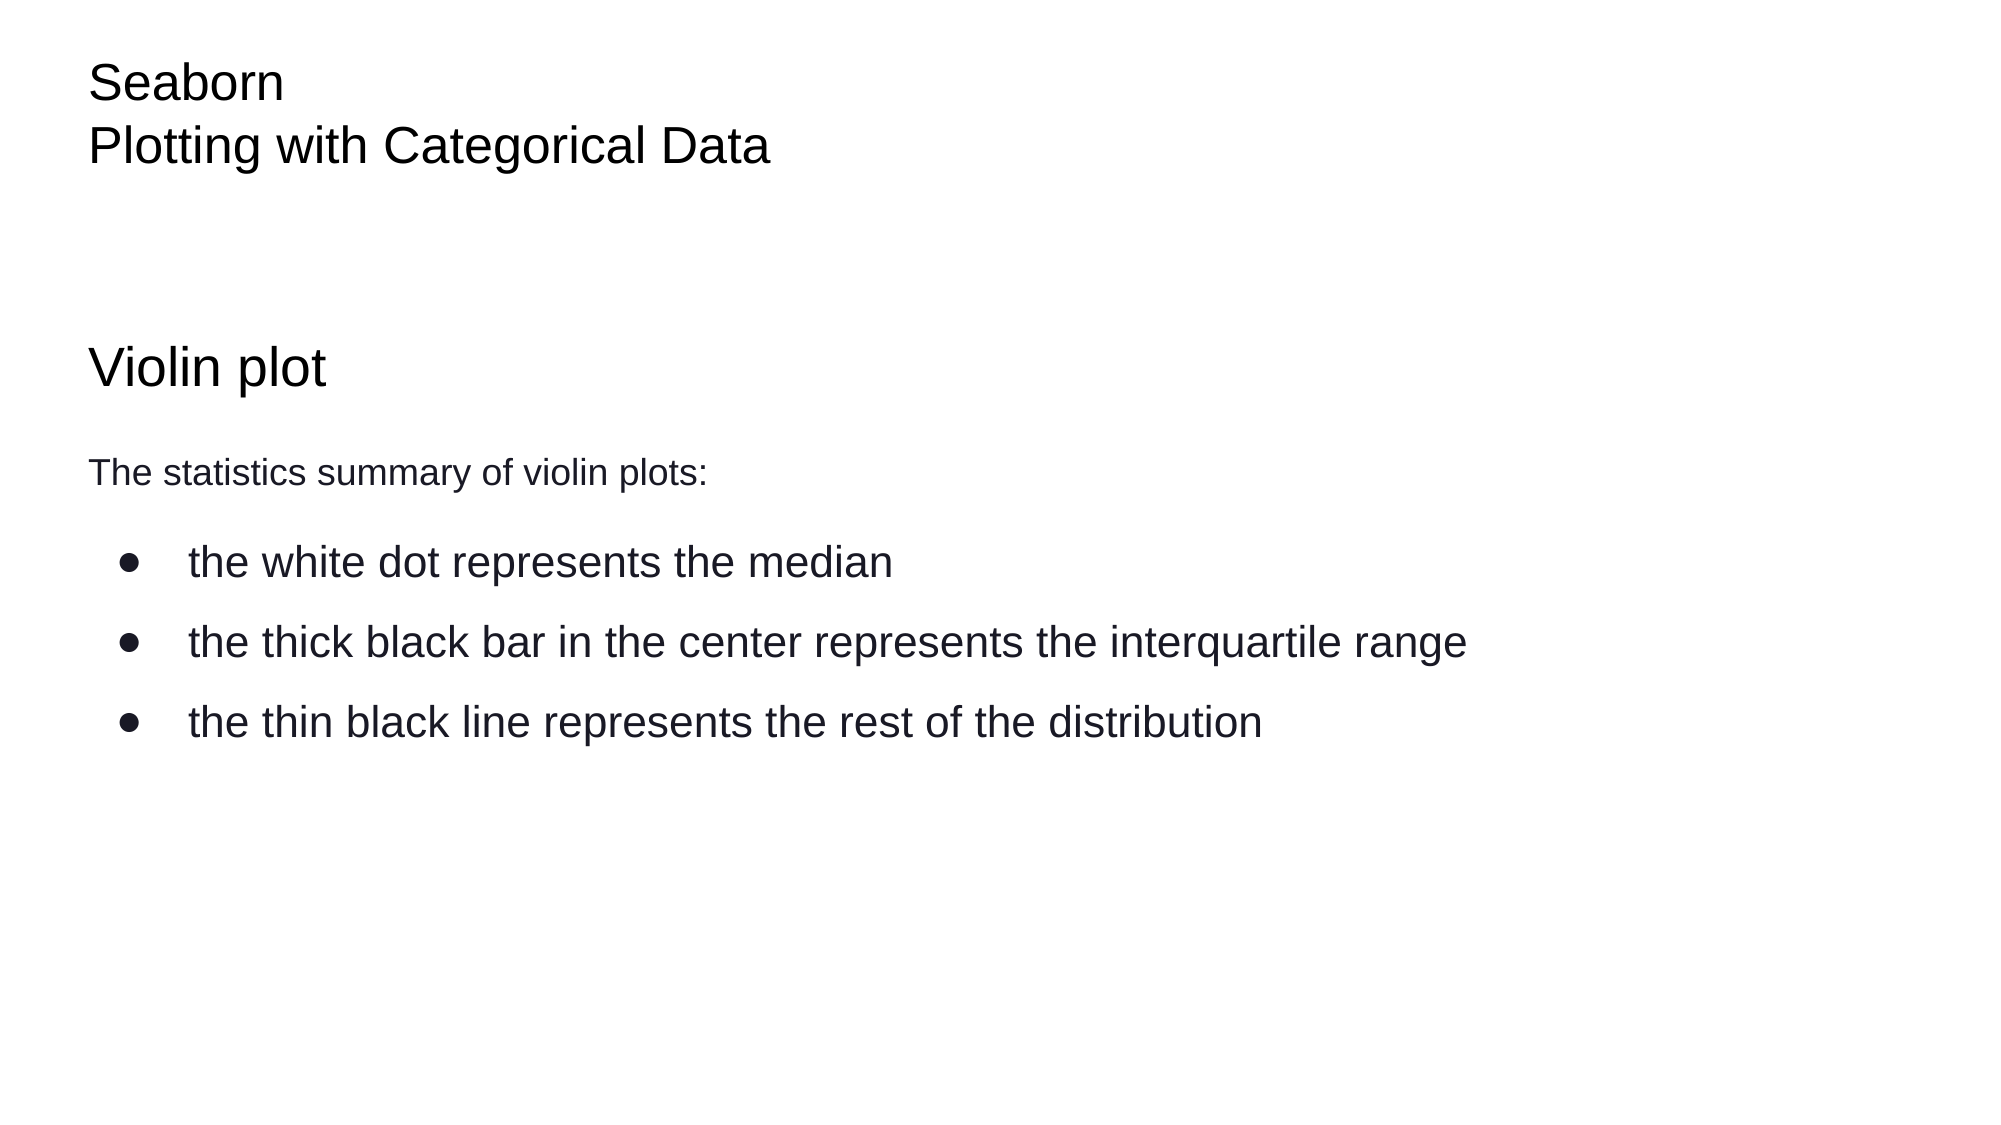

# Seaborn
Plotting with Categorical Data

Violin plot
The statistics summary of violin plots:
the white dot represents the median
the thick black bar in the center represents the interquartile range
the thin black line represents the rest of the distribution